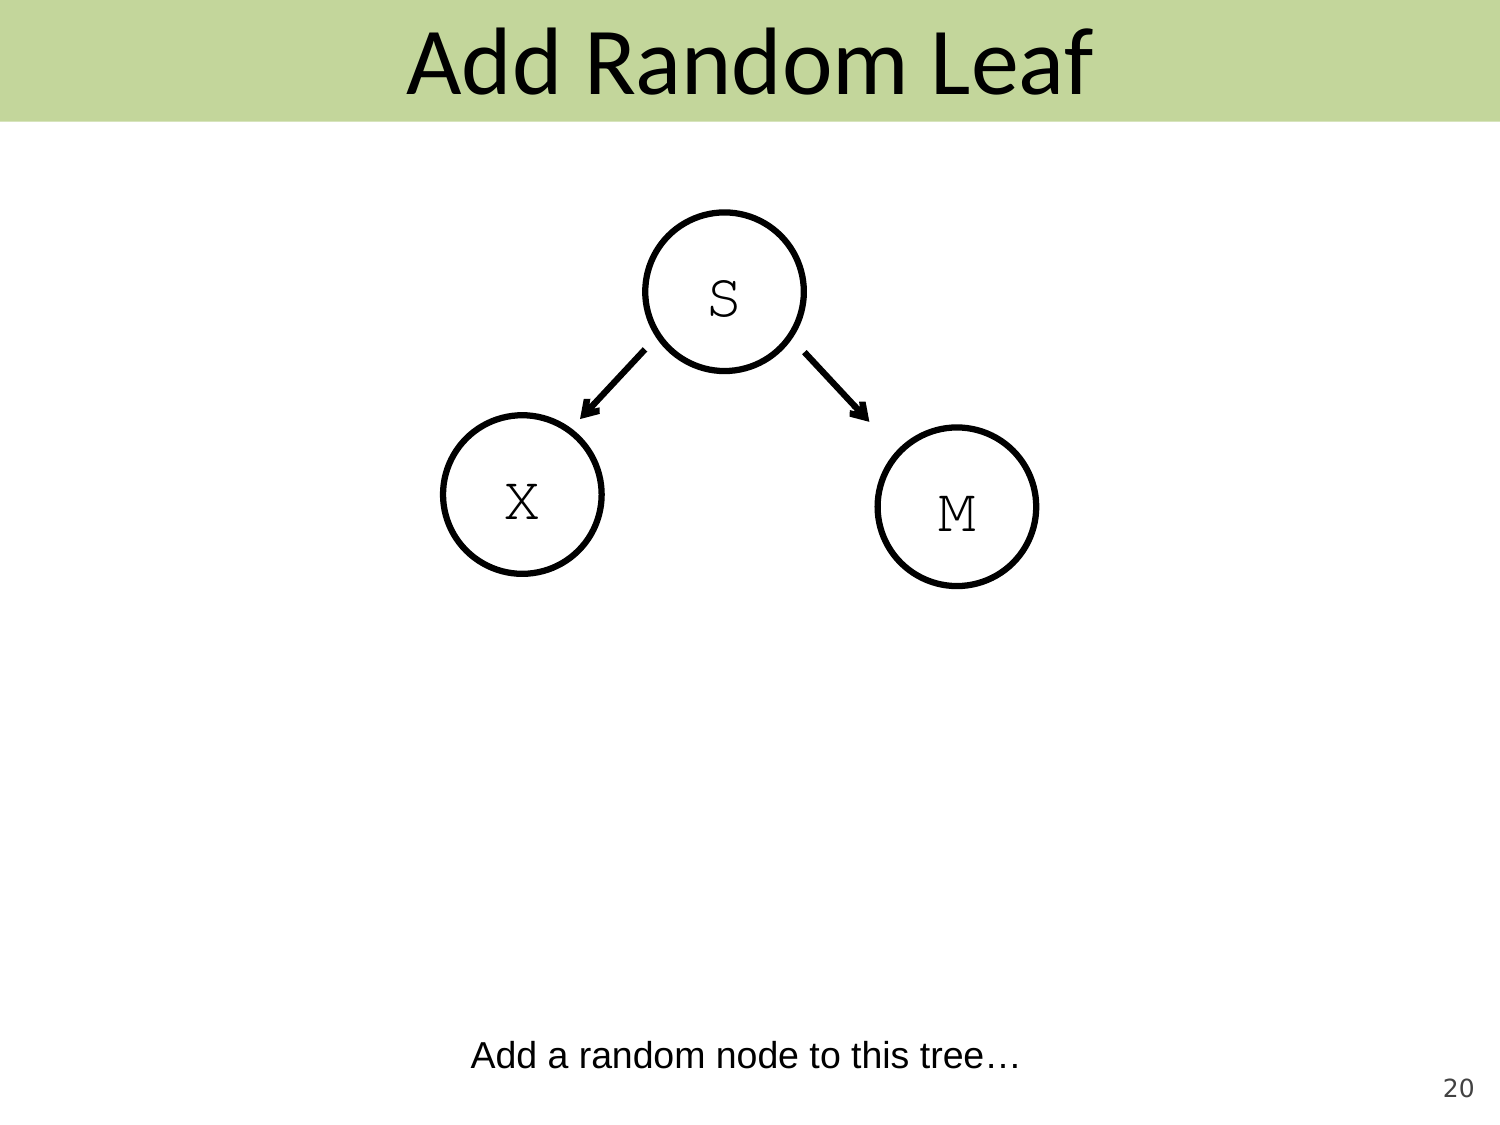

# Add Random Leaf
S
X
M
Add a random node to this tree…